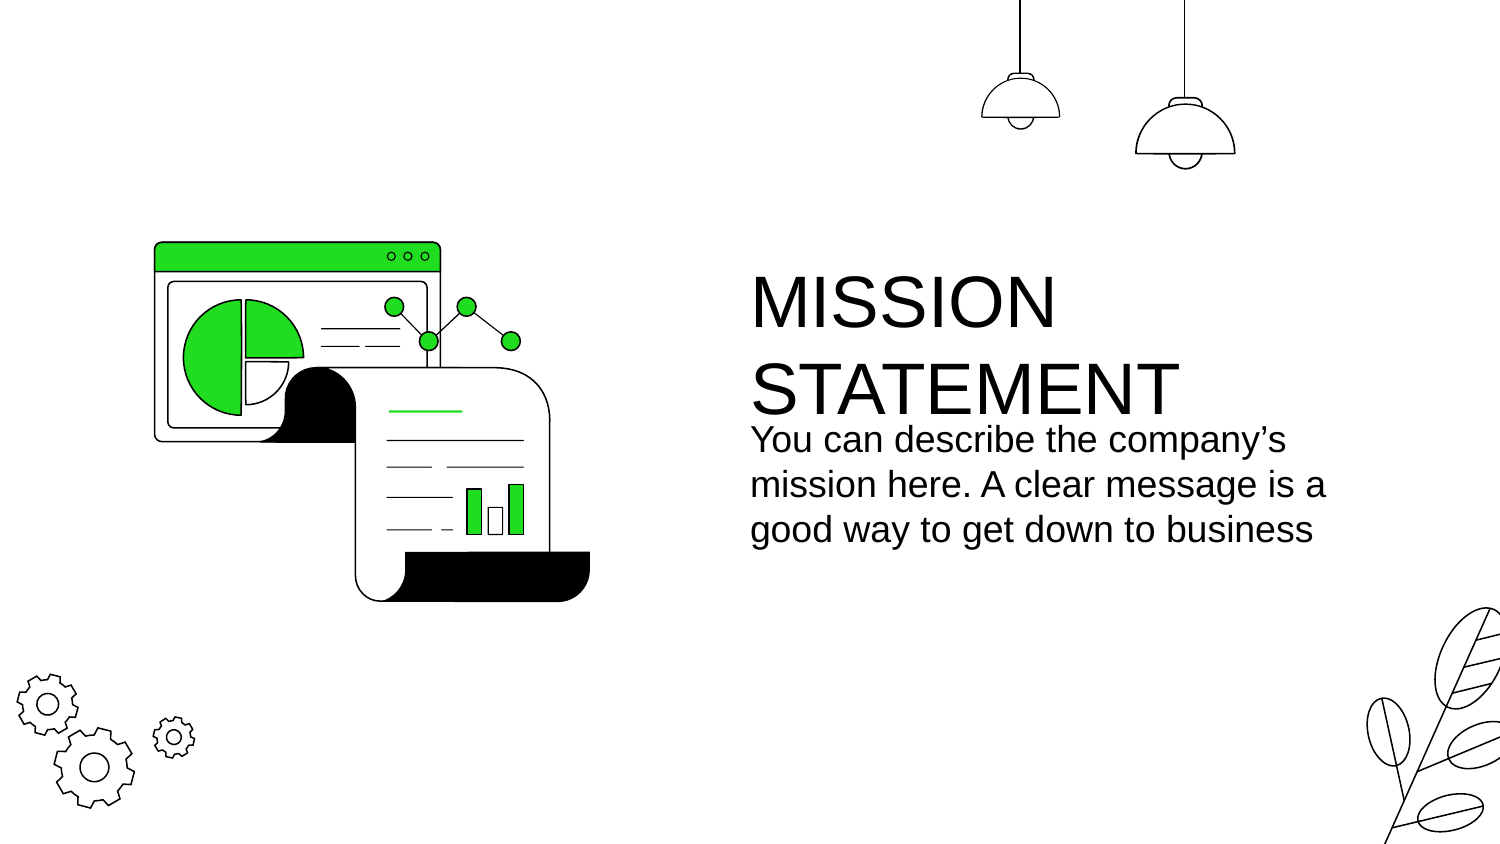

# MISSION STATEMENT
You can describe the company’s mission here. A clear message is a good way to get down to business